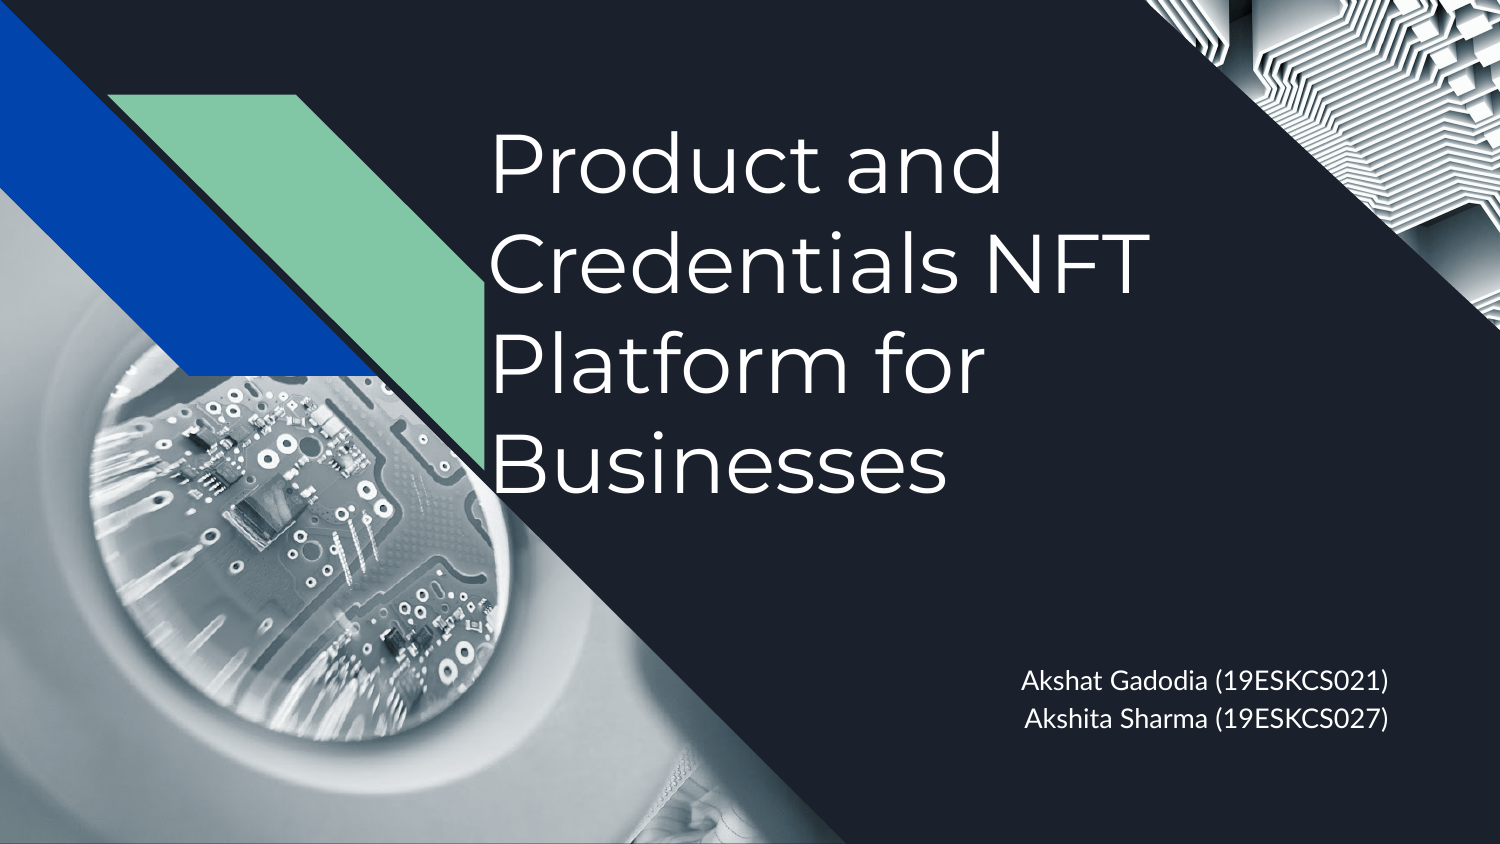

# Product and Credentials NFT Platform for Businesses
Akshat Gadodia (19ESKCS021)
Akshita Sharma (19ESKCS027)